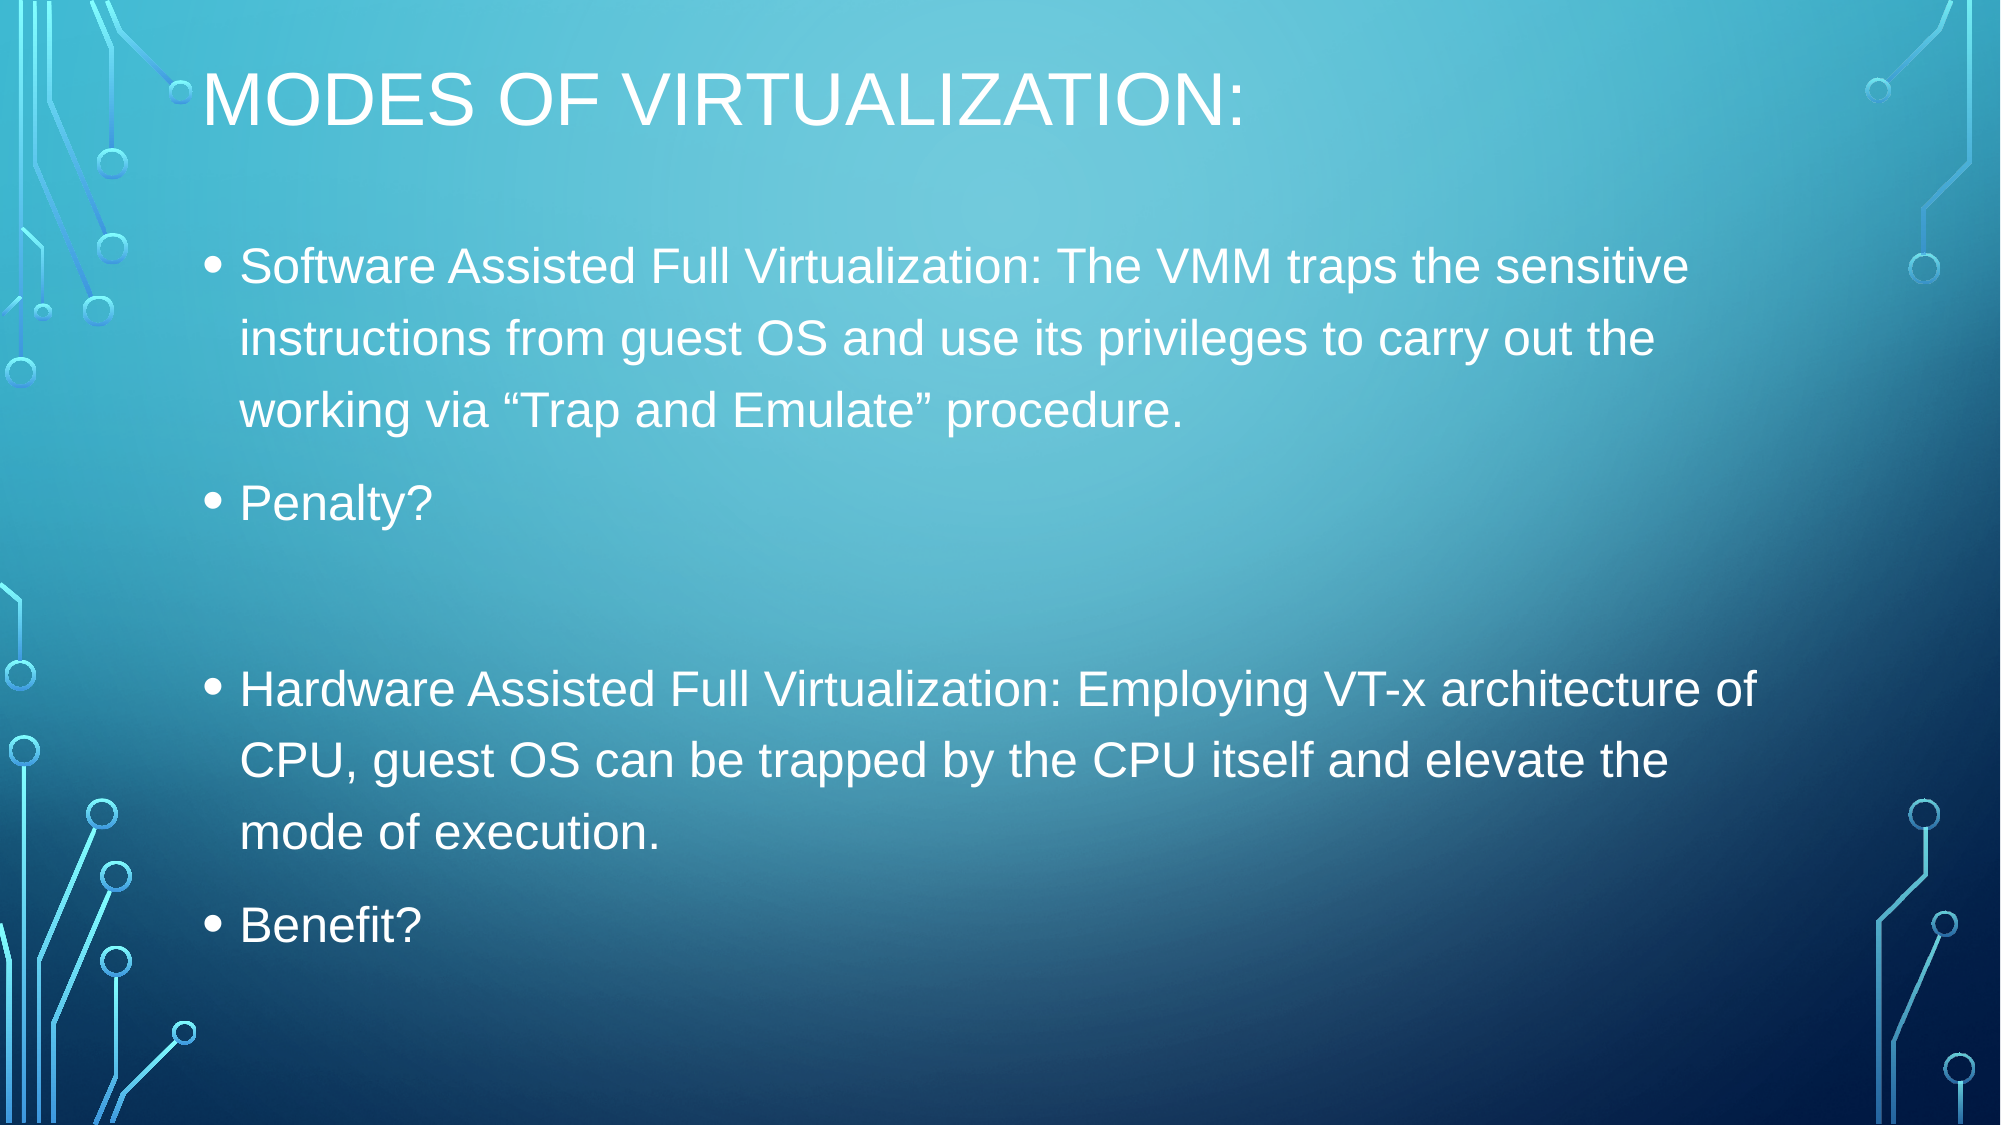

Modes of Virtualization:
Software Assisted Full Virtualization: The VMM traps the sensitive instructions from guest OS and use its privileges to carry out the working via “Trap and Emulate” procedure.
Penalty?

Hardware Assisted Full Virtualization: Employing VT-x architecture of CPU, guest OS can be trapped by the CPU itself and elevate the mode of execution.
Benefit?